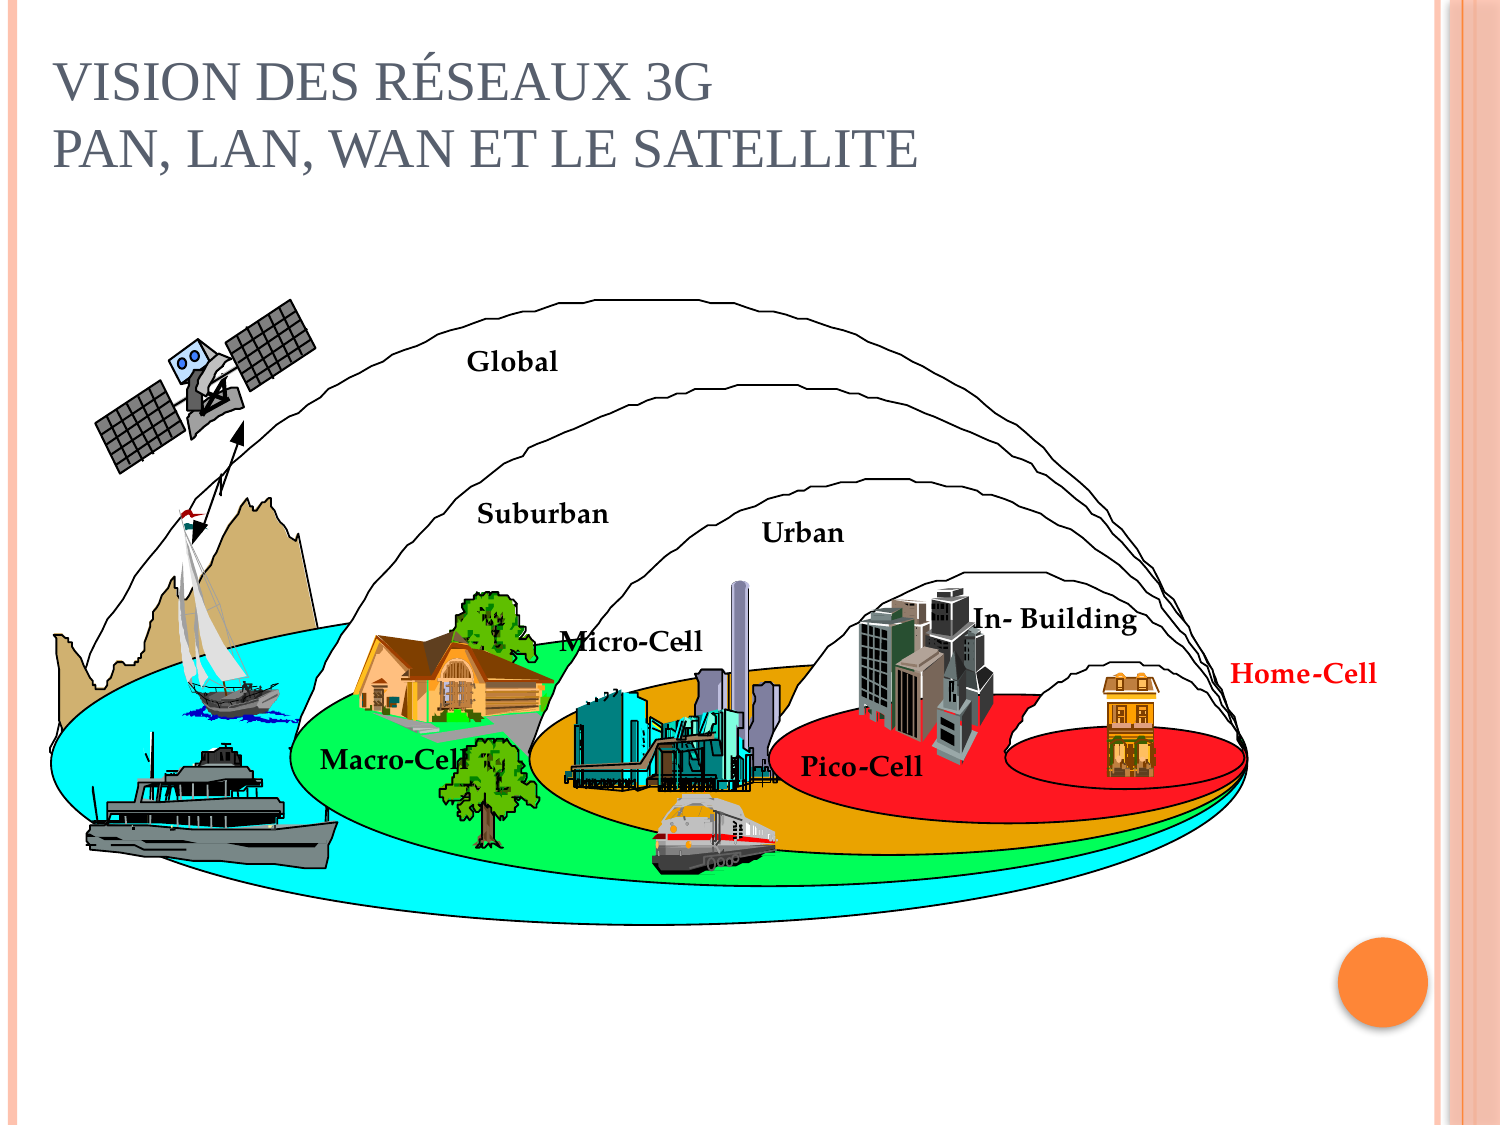

# Vision des réseaux 3G PAN, LAN, WAN et le Satellite

Global

Suburban

Urban

In
-
 Building

Micro-Cell

-

Home
-
Cell

Macro-Cell

Pico
-
Cell

31